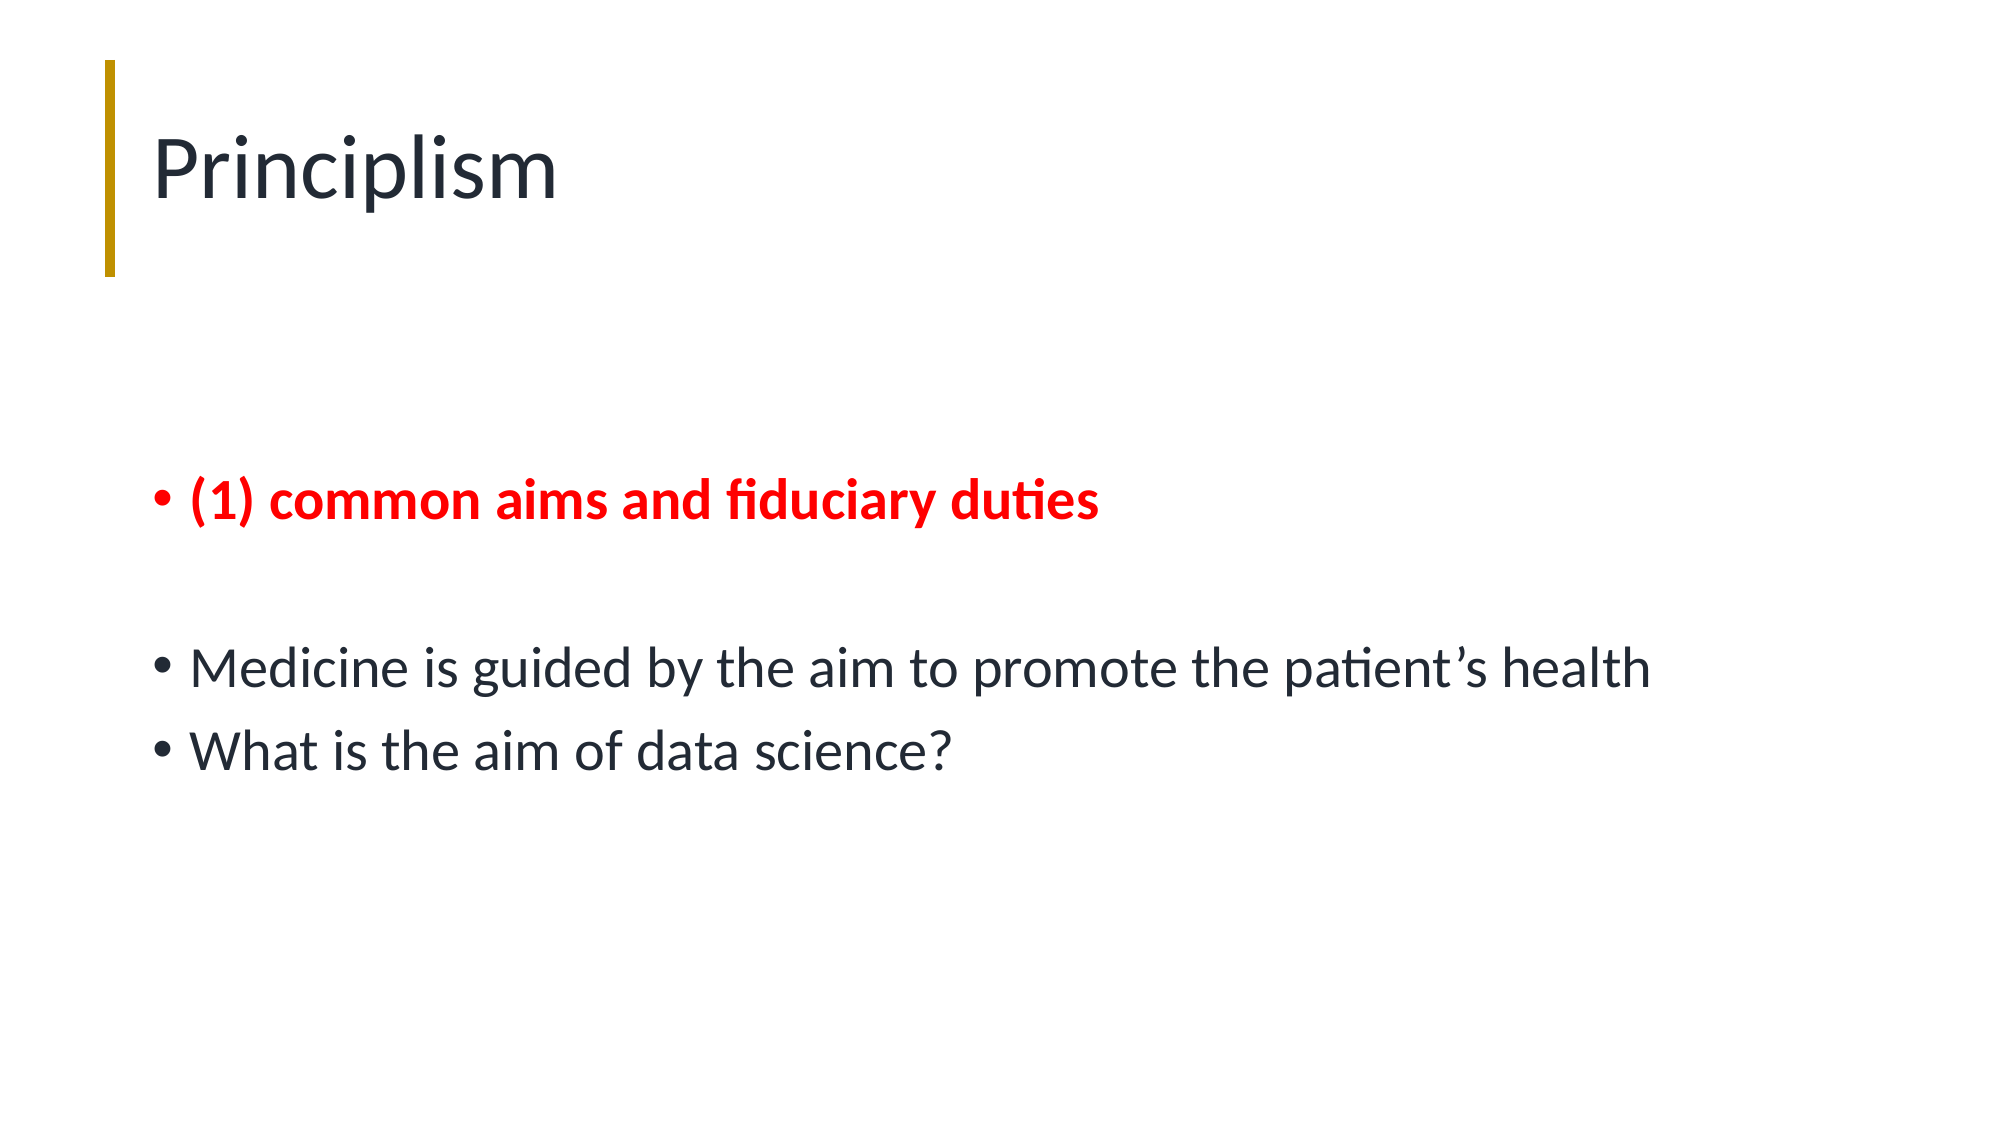

# Principlism

(1) common aims and fiduciary duties

Medicine is guided by the aim to promote the patient’s health
What is the aim of data science?